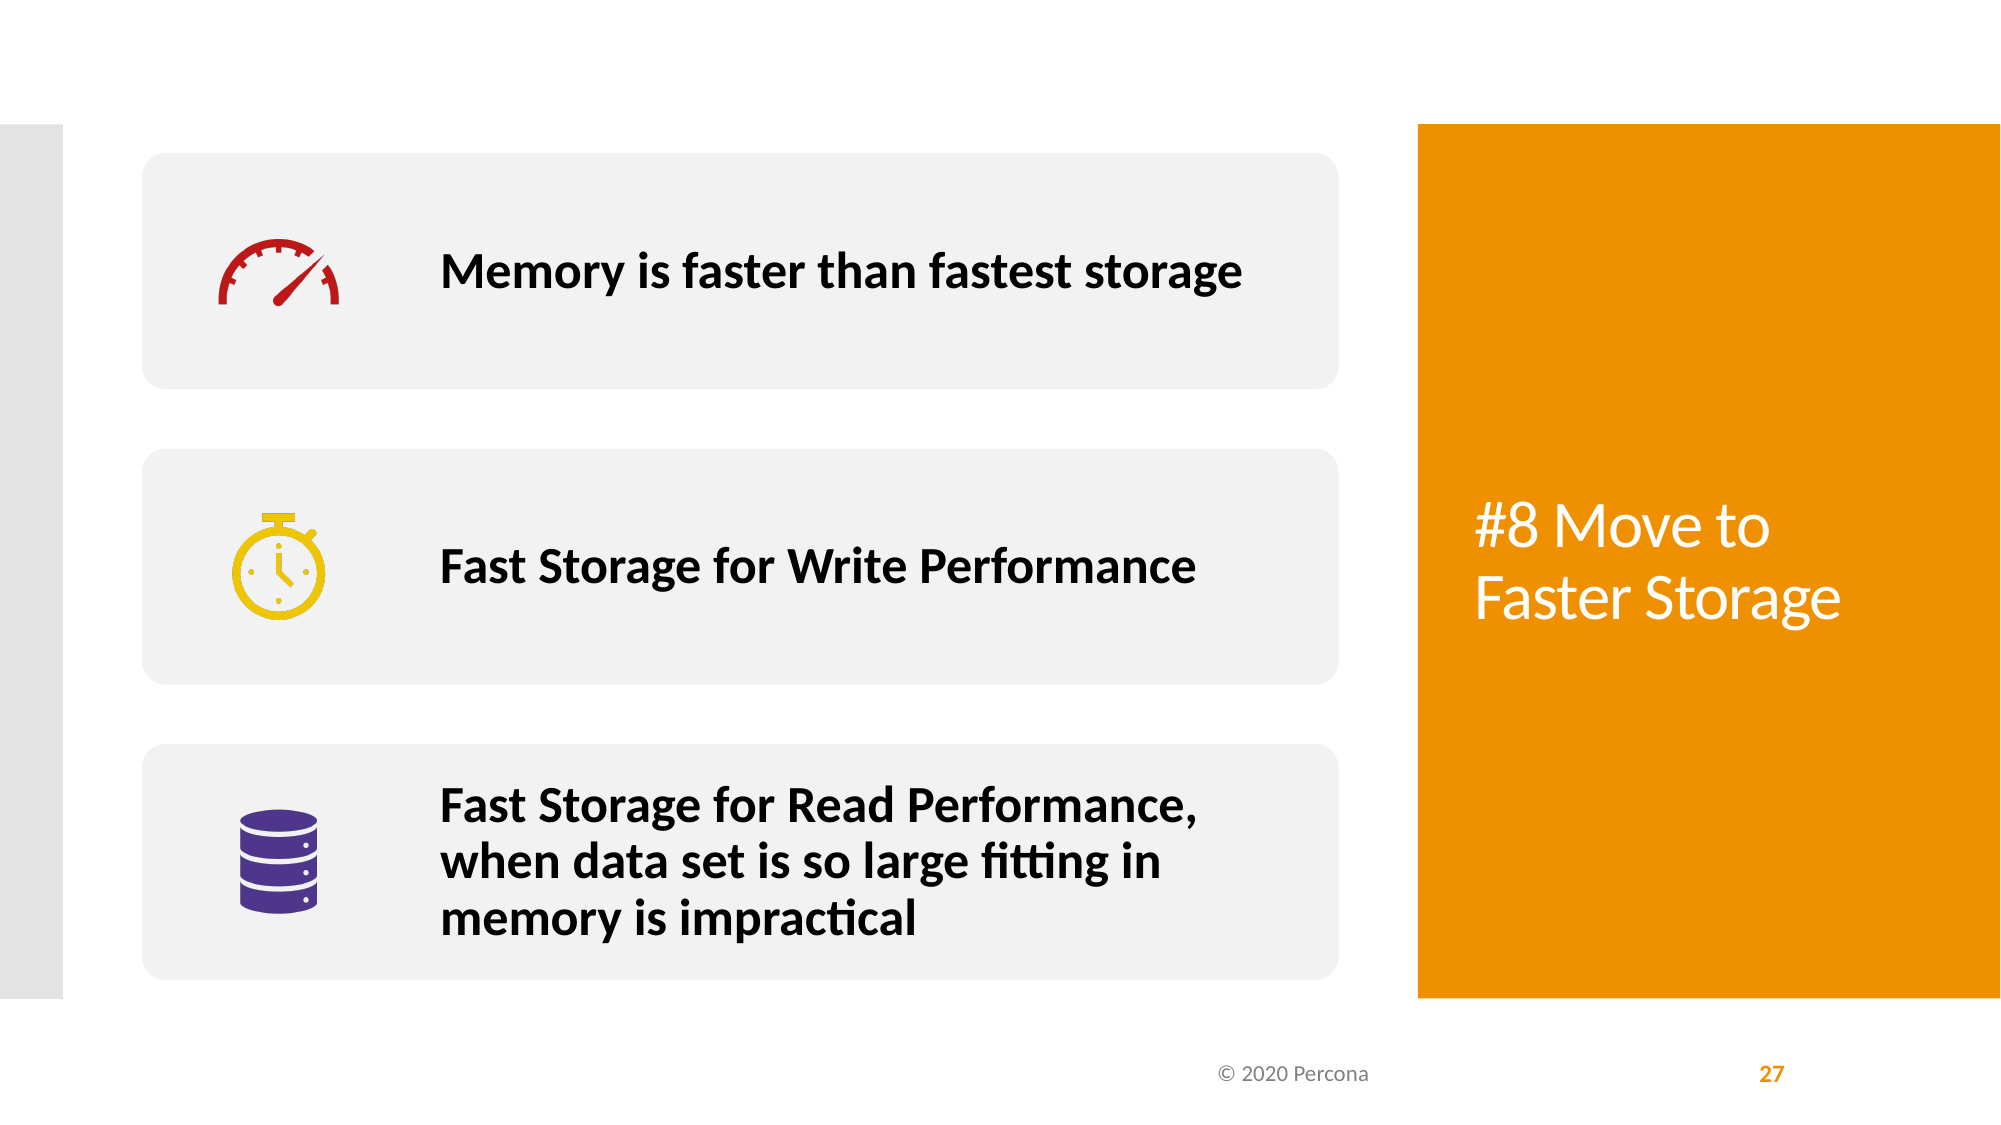

Memory is faster than fastest storage
Fast Storage for Write Performance
Fast Storage for Read Performance, when data set is so large fitting in memory is impractical
# #8 Move to Faster Storage
© 2020 Percona
27